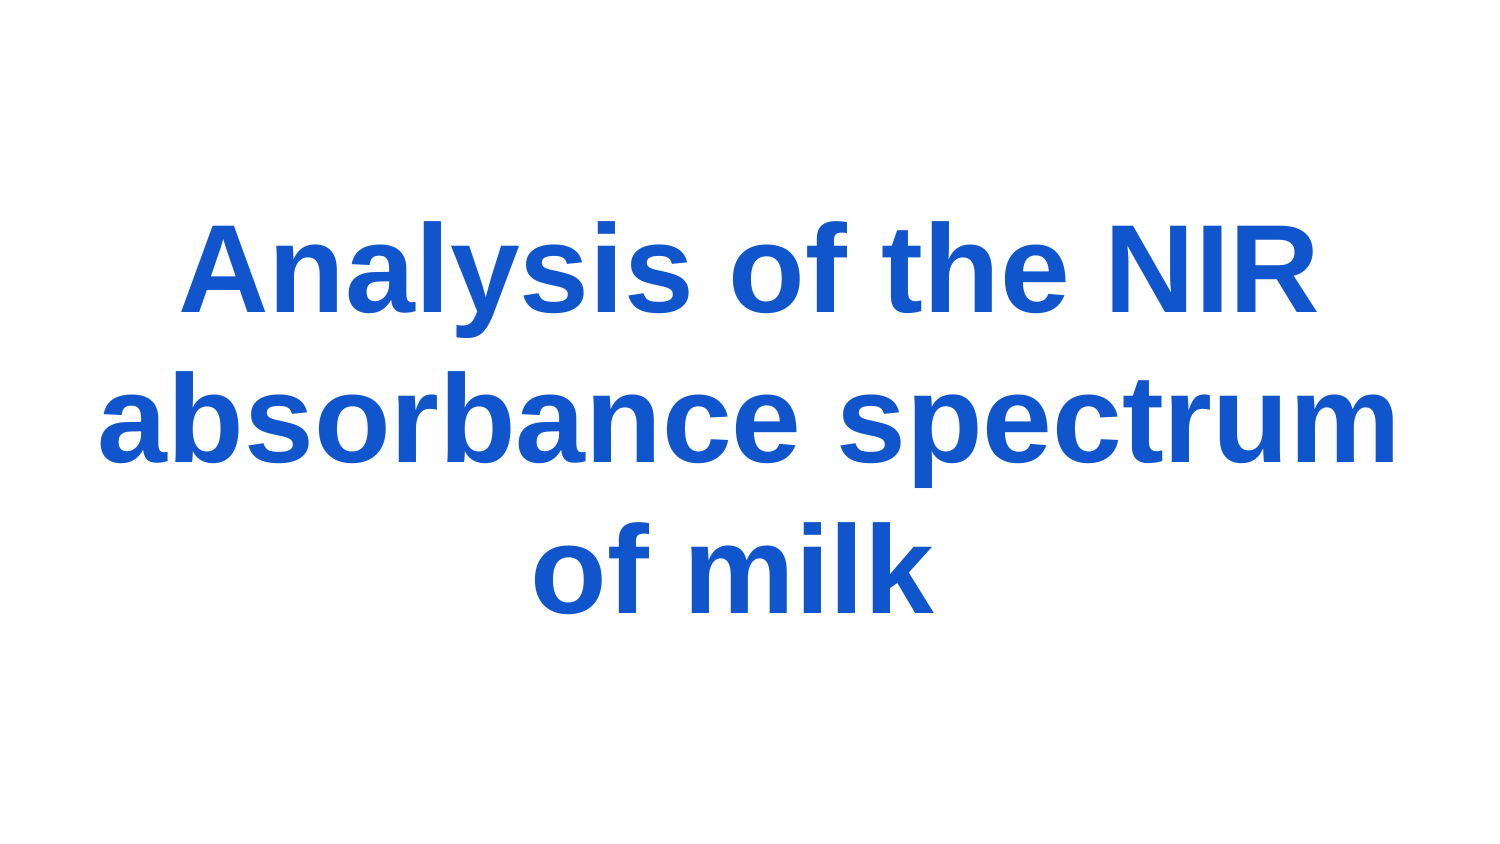

# Analysis of the NIR absorbance spectrum of milk